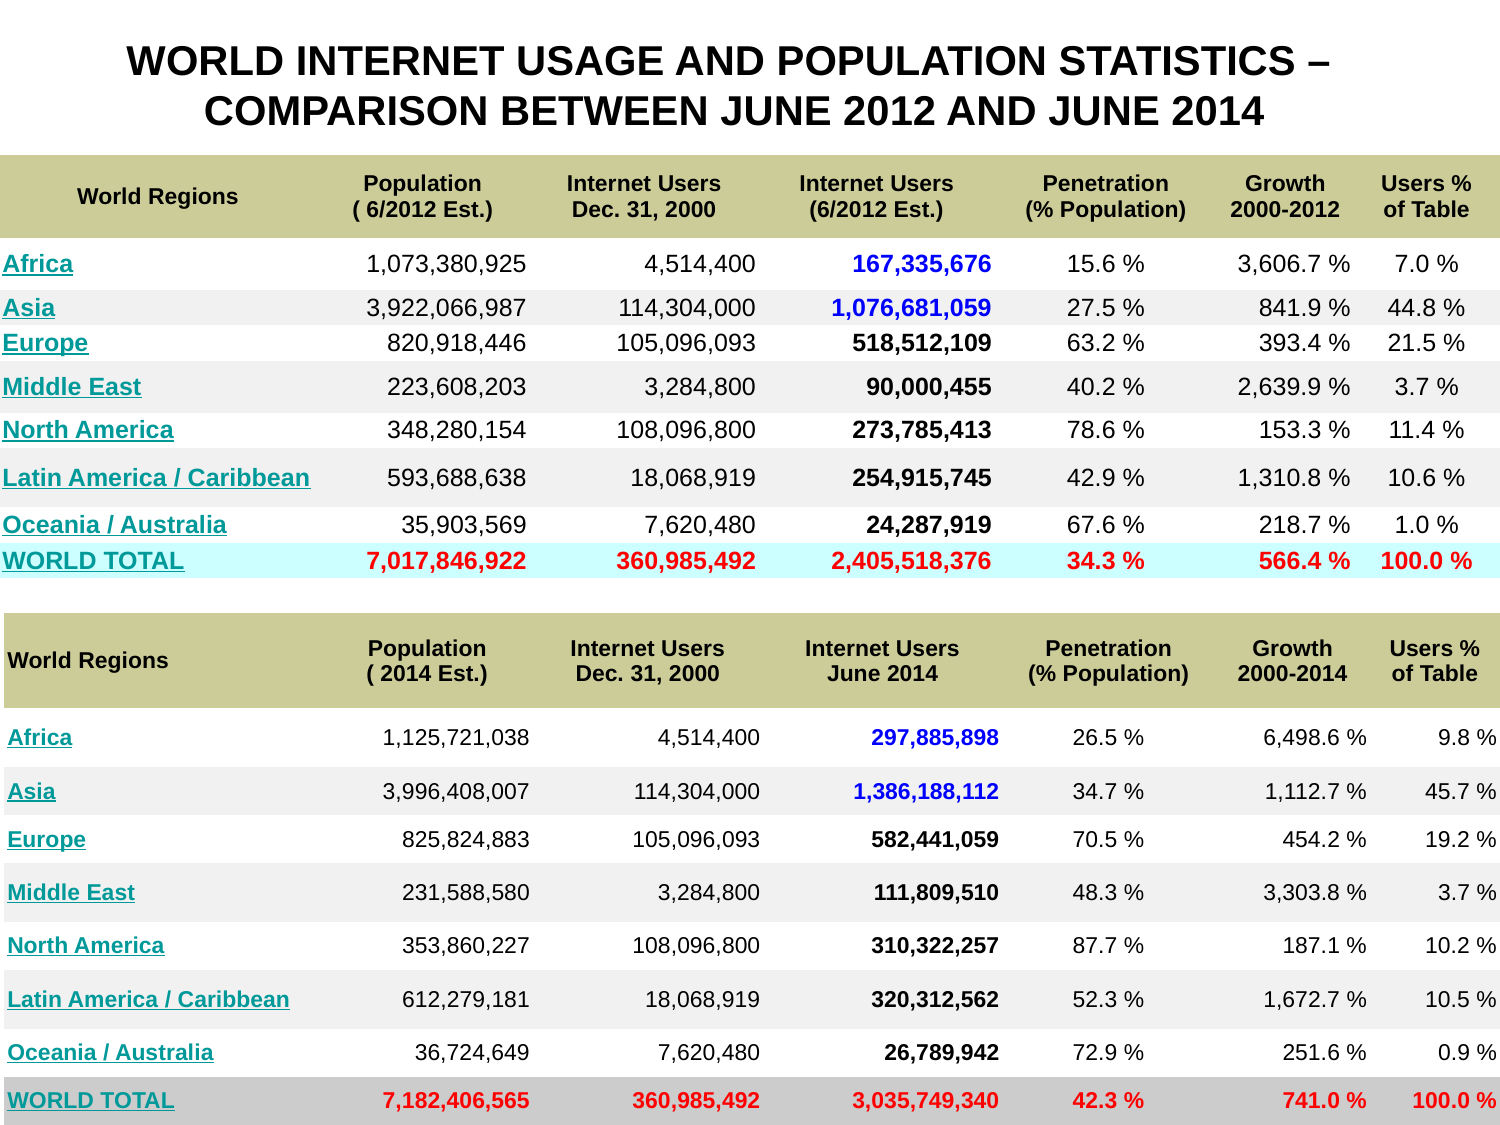

# WORLD INTERNET USAGE AND POPULATION STATISTICS –  COMPARISON BETWEEN JUNE 2012 AND JUNE 2014
| World Regions | Population ( 6/2012 Est.) | Internet Users Dec. 31, 2000 | Internet Users (6/2012 Est.) | Penetration (% Population) | Growth 2000-2012 | Users % of Table |
| --- | --- | --- | --- | --- | --- | --- |
| Africa | 1,073,380,925 | 4,514,400 | 167,335,676 | 15.6 % | 3,606.7 % | 7.0 % |
| Asia | 3,922,066,987 | 114,304,000 | 1,076,681,059 | 27.5 % | 841.9 % | 44.8 % |
| Europe | 820,918,446 | 105,096,093 | 518,512,109 | 63.2 % | 393.4 % | 21.5 % |
| Middle East | 223,608,203 | 3,284,800 | 90,000,455 | 40.2 % | 2,639.9 % | 3.7 % |
| North America | 348,280,154 | 108,096,800 | 273,785,413 | 78.6 % | 153.3 % | 11.4 % |
| Latin America / Caribbean | 593,688,638 | 18,068,919 | 254,915,745 | 42.9 % | 1,310.8 % | 10.6 % |
| Oceania / Australia | 35,903,569 | 7,620,480 | 24,287,919 | 67.6 % | 218.7 % | 1.0 % |
| WORLD TOTAL | 7,017,846,922 | 360,985,492 | 2,405,518,376 | 34.3 % | 566.4 % | 100.0 % |
|  |
| --- |
| World Regions | Population ( 2014 Est.) | Internet Users Dec. 31, 2000 | Internet Users June 2014 | Penetration (% Population) | Growth 2000-2014 | Users % of Table |
| --- | --- | --- | --- | --- | --- | --- |
| Africa | 1,125,721,038 | 4,514,400 | 297,885,898 | 26.5 % | 6,498.6 % | 9.8 % |
| Asia | 3,996,408,007 | 114,304,000 | 1,386,188,112 | 34.7 % | 1,112.7 % | 45.7 % |
| Europe | 825,824,883 | 105,096,093 | 582,441,059 | 70.5 % | 454.2 % | 19.2 % |
| Middle East | 231,588,580 | 3,284,800 | 111,809,510 | 48.3 % | 3,303.8 % | 3.7 % |
| North America | 353,860,227 | 108,096,800 | 310,322,257 | 87.7 % | 187.1 % | 10.2 % |
| Latin America / Caribbean | 612,279,181 | 18,068,919 | 320,312,562 | 52.3 % | 1,672.7 % | 10.5 % |
| Oceania / Australia | 36,724,649 | 7,620,480 | 26,789,942 | 72.9 % | 251.6 % | 0.9 % |
| WORLD TOTAL | 7,182,406,565 | 360,985,492 | 3,035,749,340 | 42.3 % | 741.0 % | 100.0 % |
7